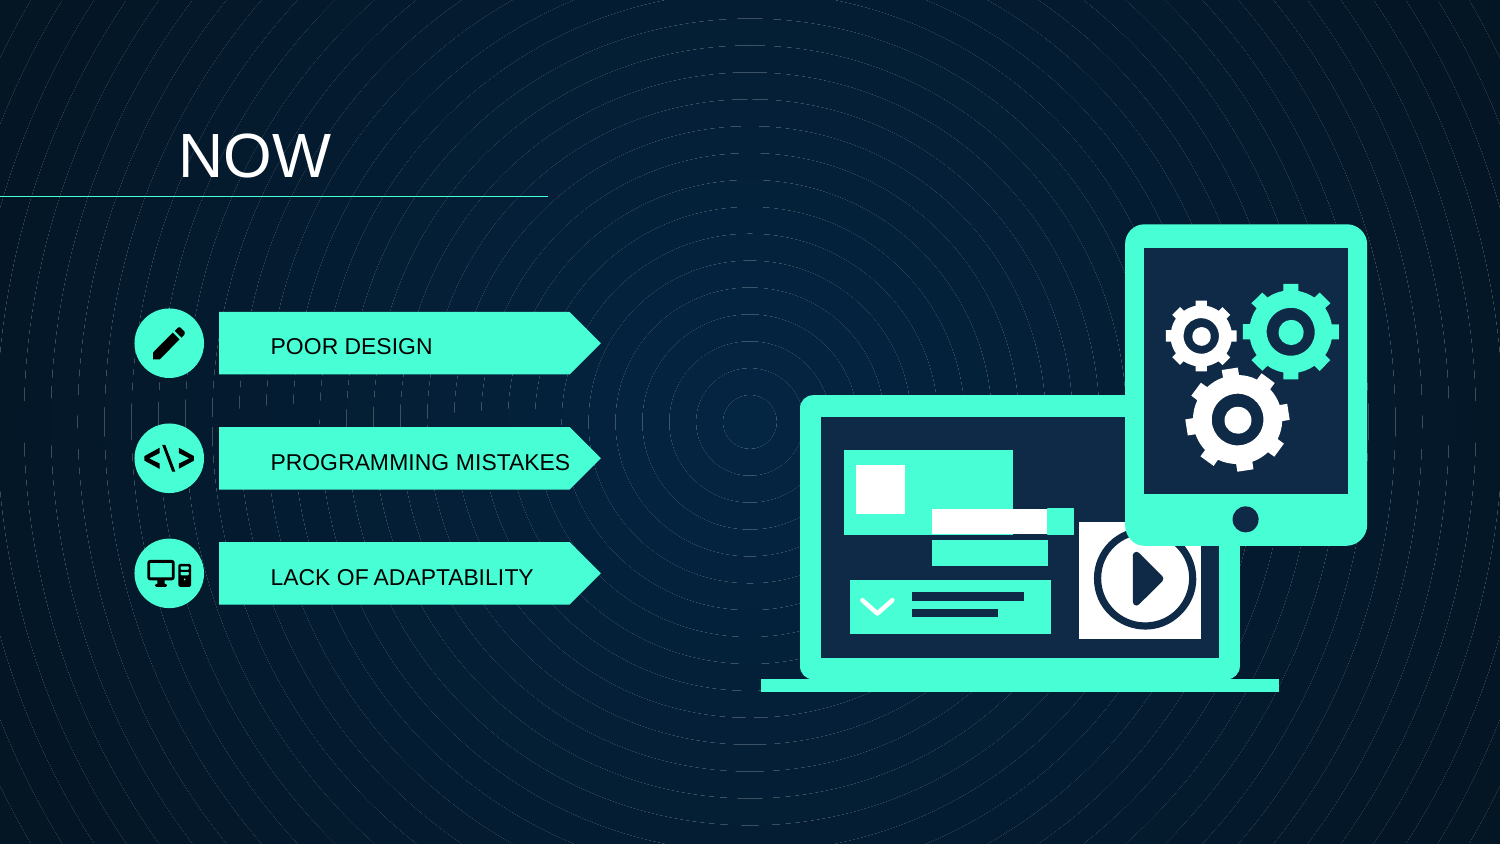

NOW

# POOR DESIGN

PROGRAMMING MISTAKES

LACK OF ADAPTABILITY